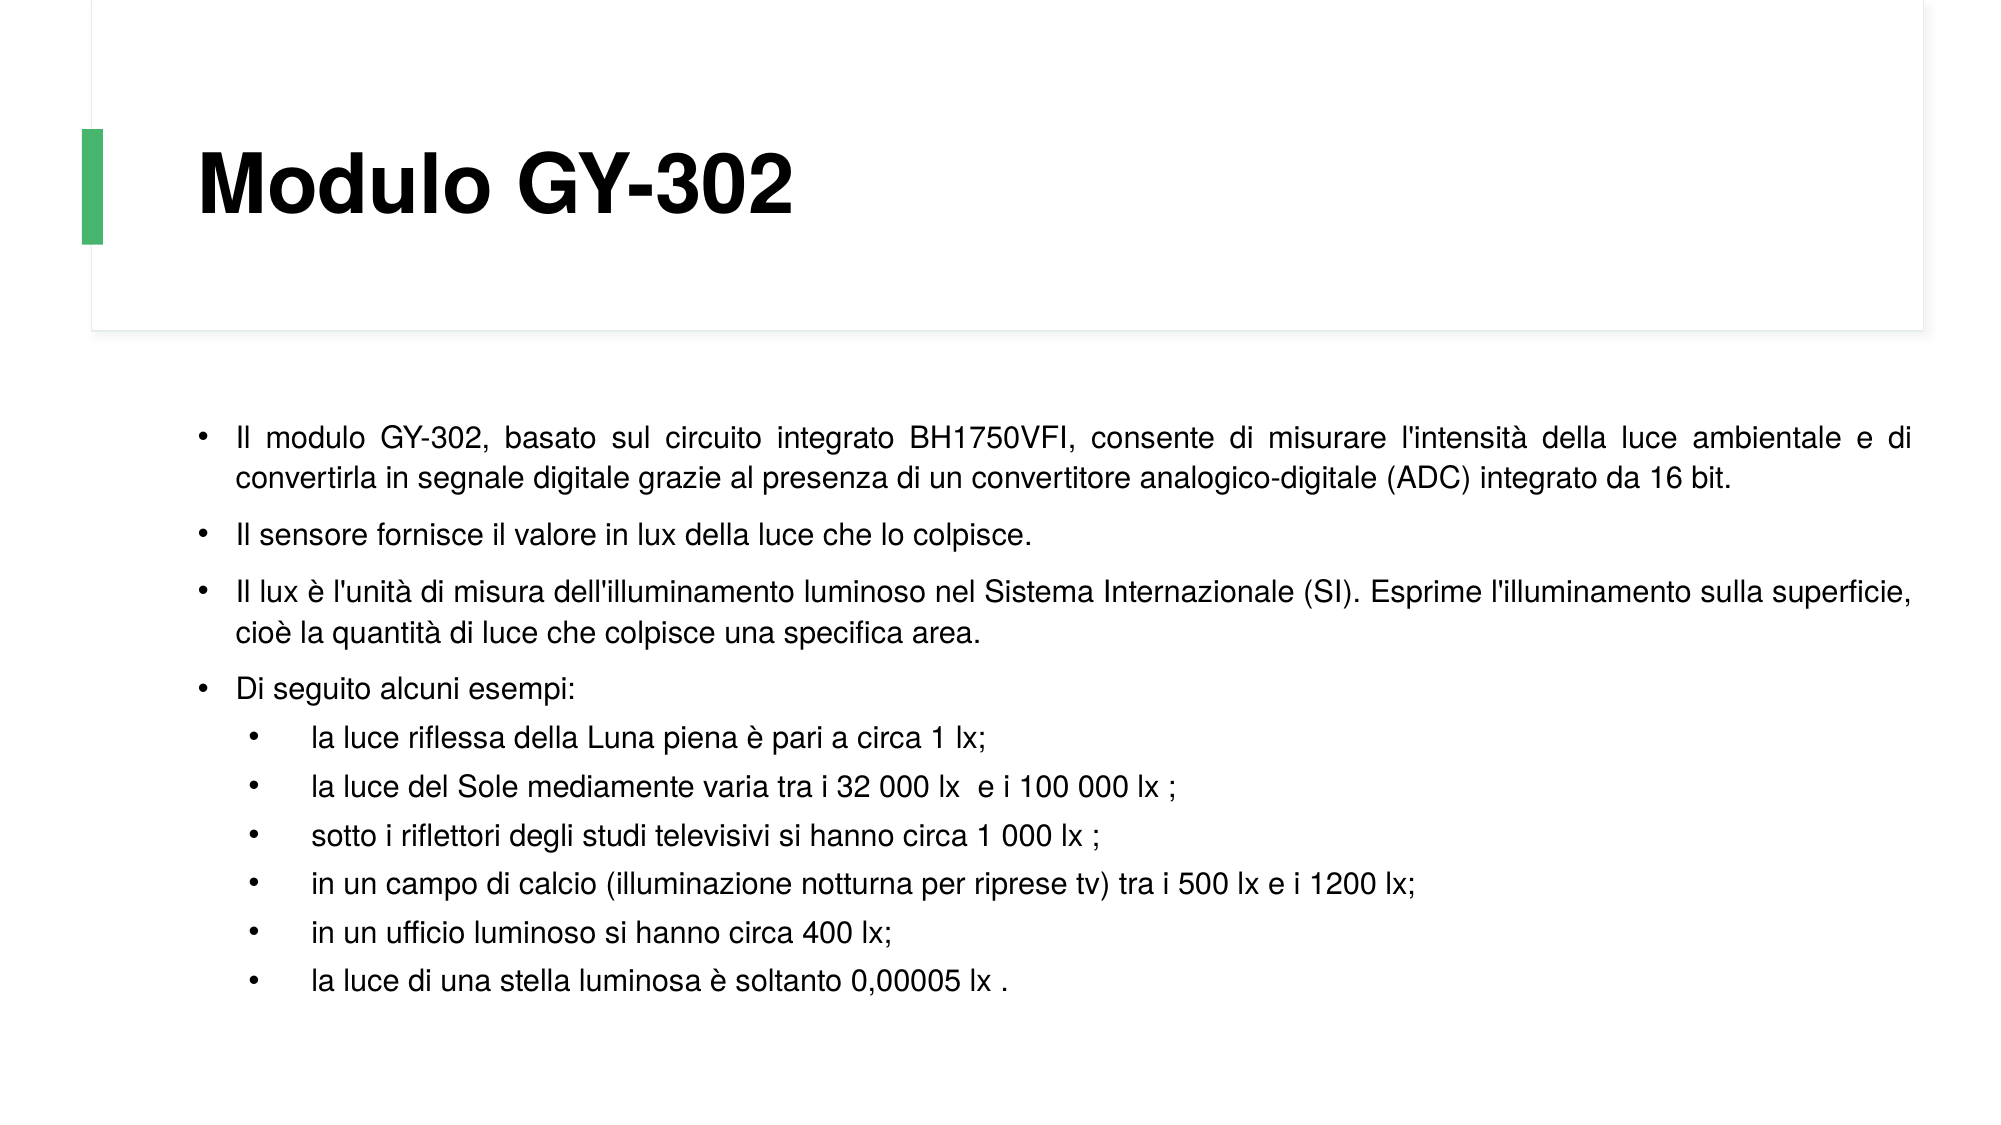

# Modulo GY-302
Il modulo GY-302, basato sul circuito integrato BH1750VFI, consente di misurare l'intensità della luce ambientale e di convertirla in segnale digitale grazie al presenza di un convertitore analogico-digitale (ADC) integrato da 16 bit.
Il sensore fornisce il valore in lux della luce che lo colpisce.
Il lux è l'unità di misura dell'illuminamento luminoso nel Sistema Internazionale (SI). Esprime l'illuminamento sulla superficie, cioè la quantità di luce che colpisce una specifica area.
Di seguito alcuni esempi:
la luce riflessa della Luna piena è pari a circa 1 lx;
la luce del Sole mediamente varia tra i 32 000 lx  e i 100 000 lx ;
sotto i riflettori degli studi televisivi si hanno circa 1 000 lx ;
in un campo di calcio (illuminazione notturna per riprese tv) tra i 500 lx e i 1200 lx;
in un ufficio luminoso si hanno circa 400 lx;
la luce di una stella luminosa è soltanto 0,00005 lx .